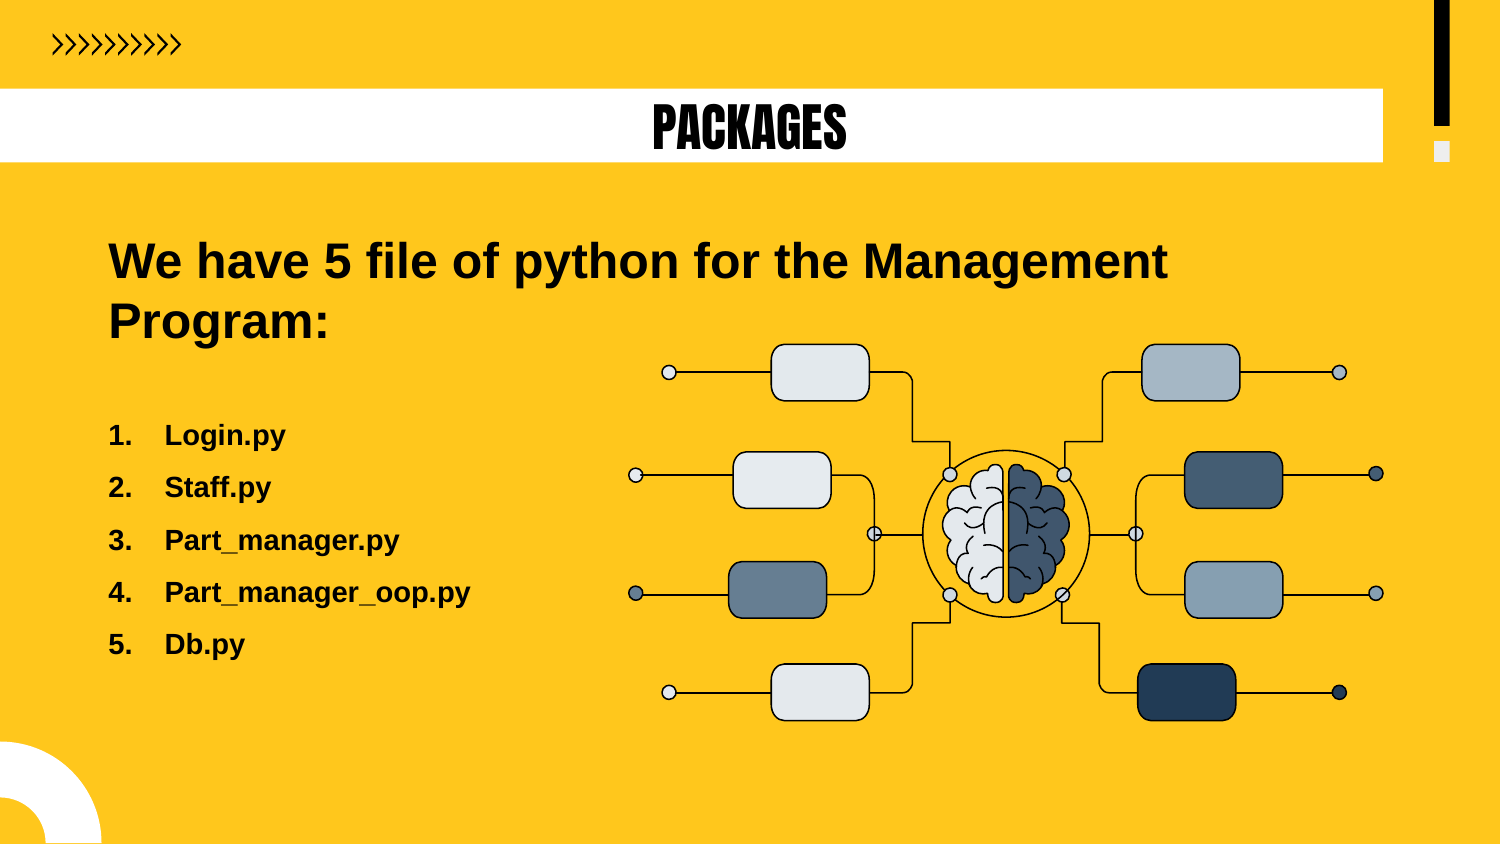

# PACKAGES
We have 5 file of python for the Management Program:

Login.py
Staff.py
Part_manager.py
Part_manager_oop.py
Db.py